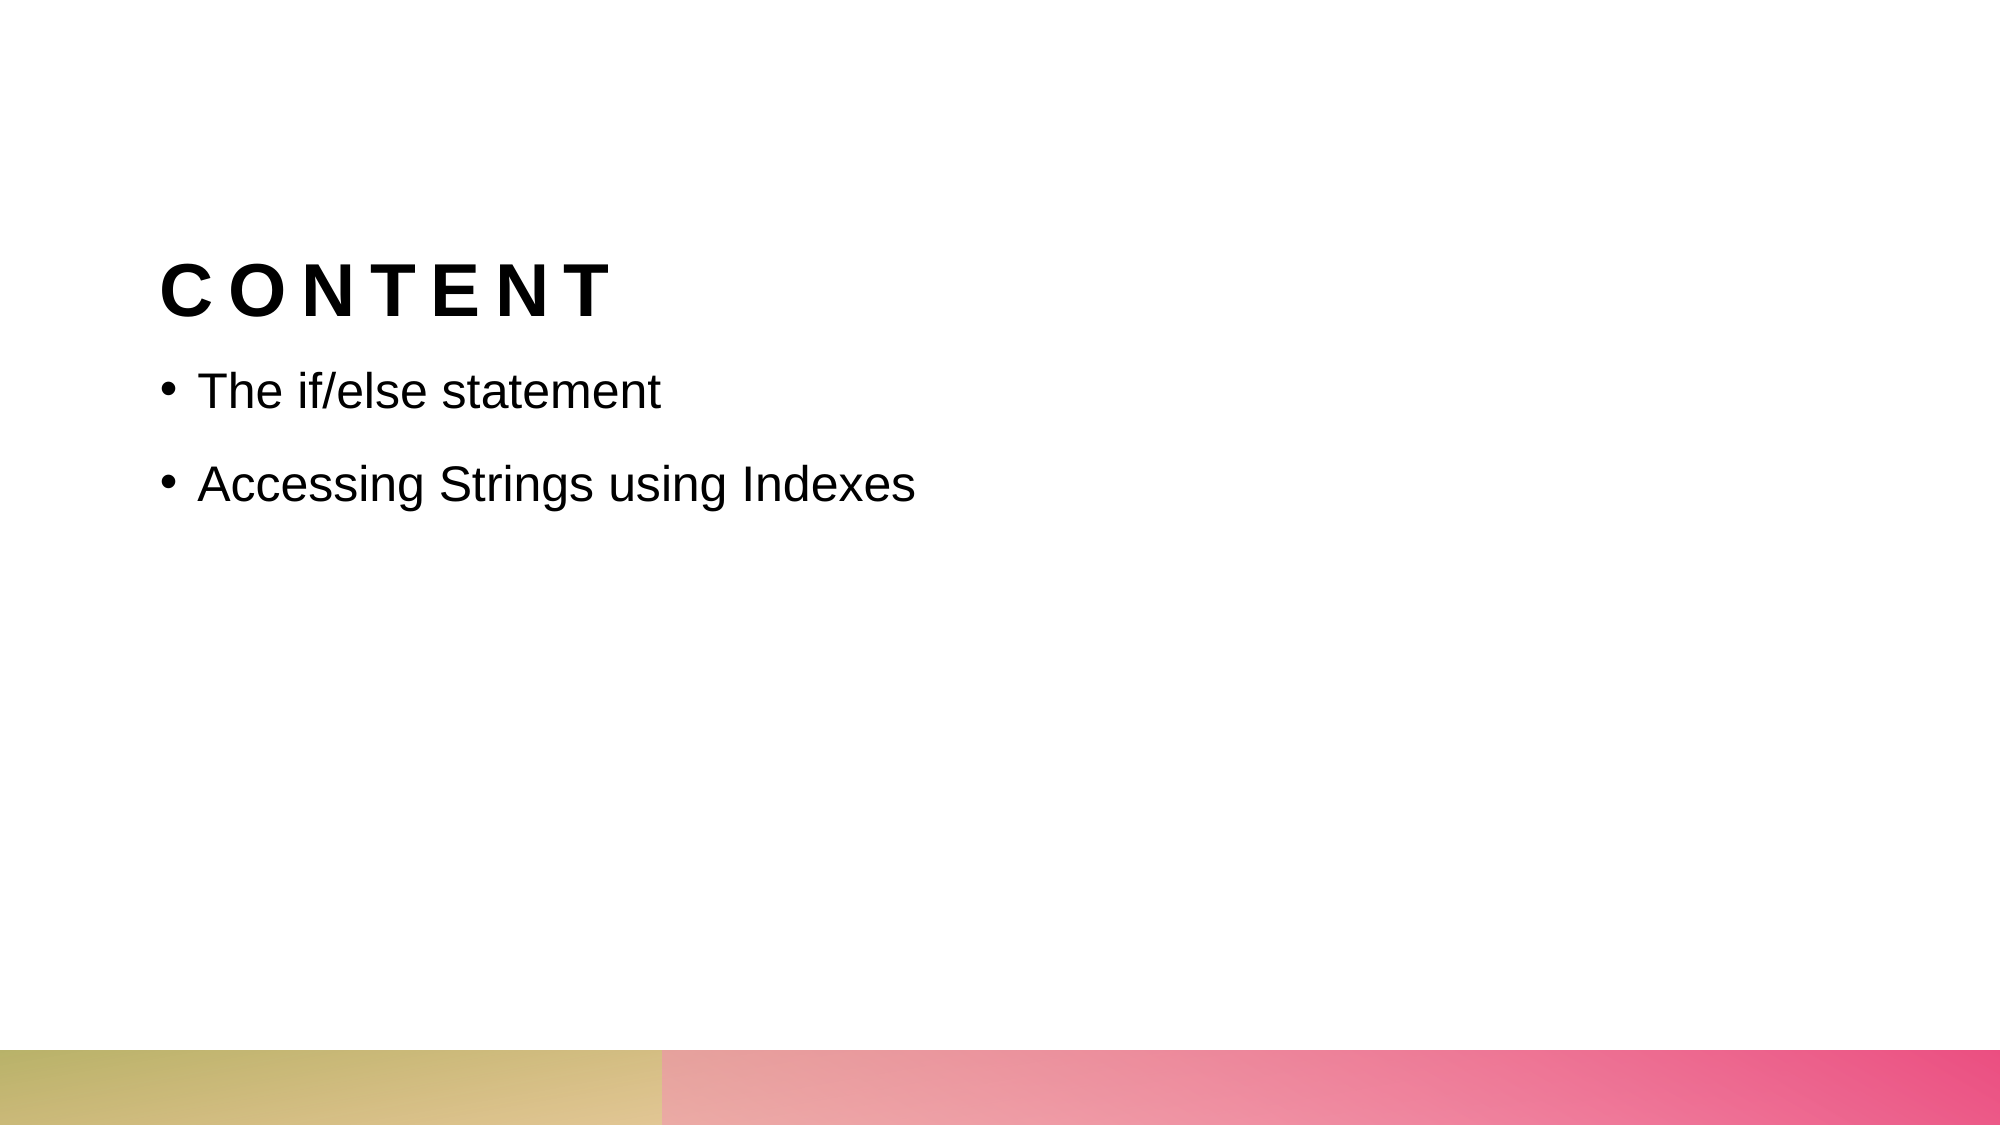

# CONTENT
The if/else statement
Accessing Strings using Indexes